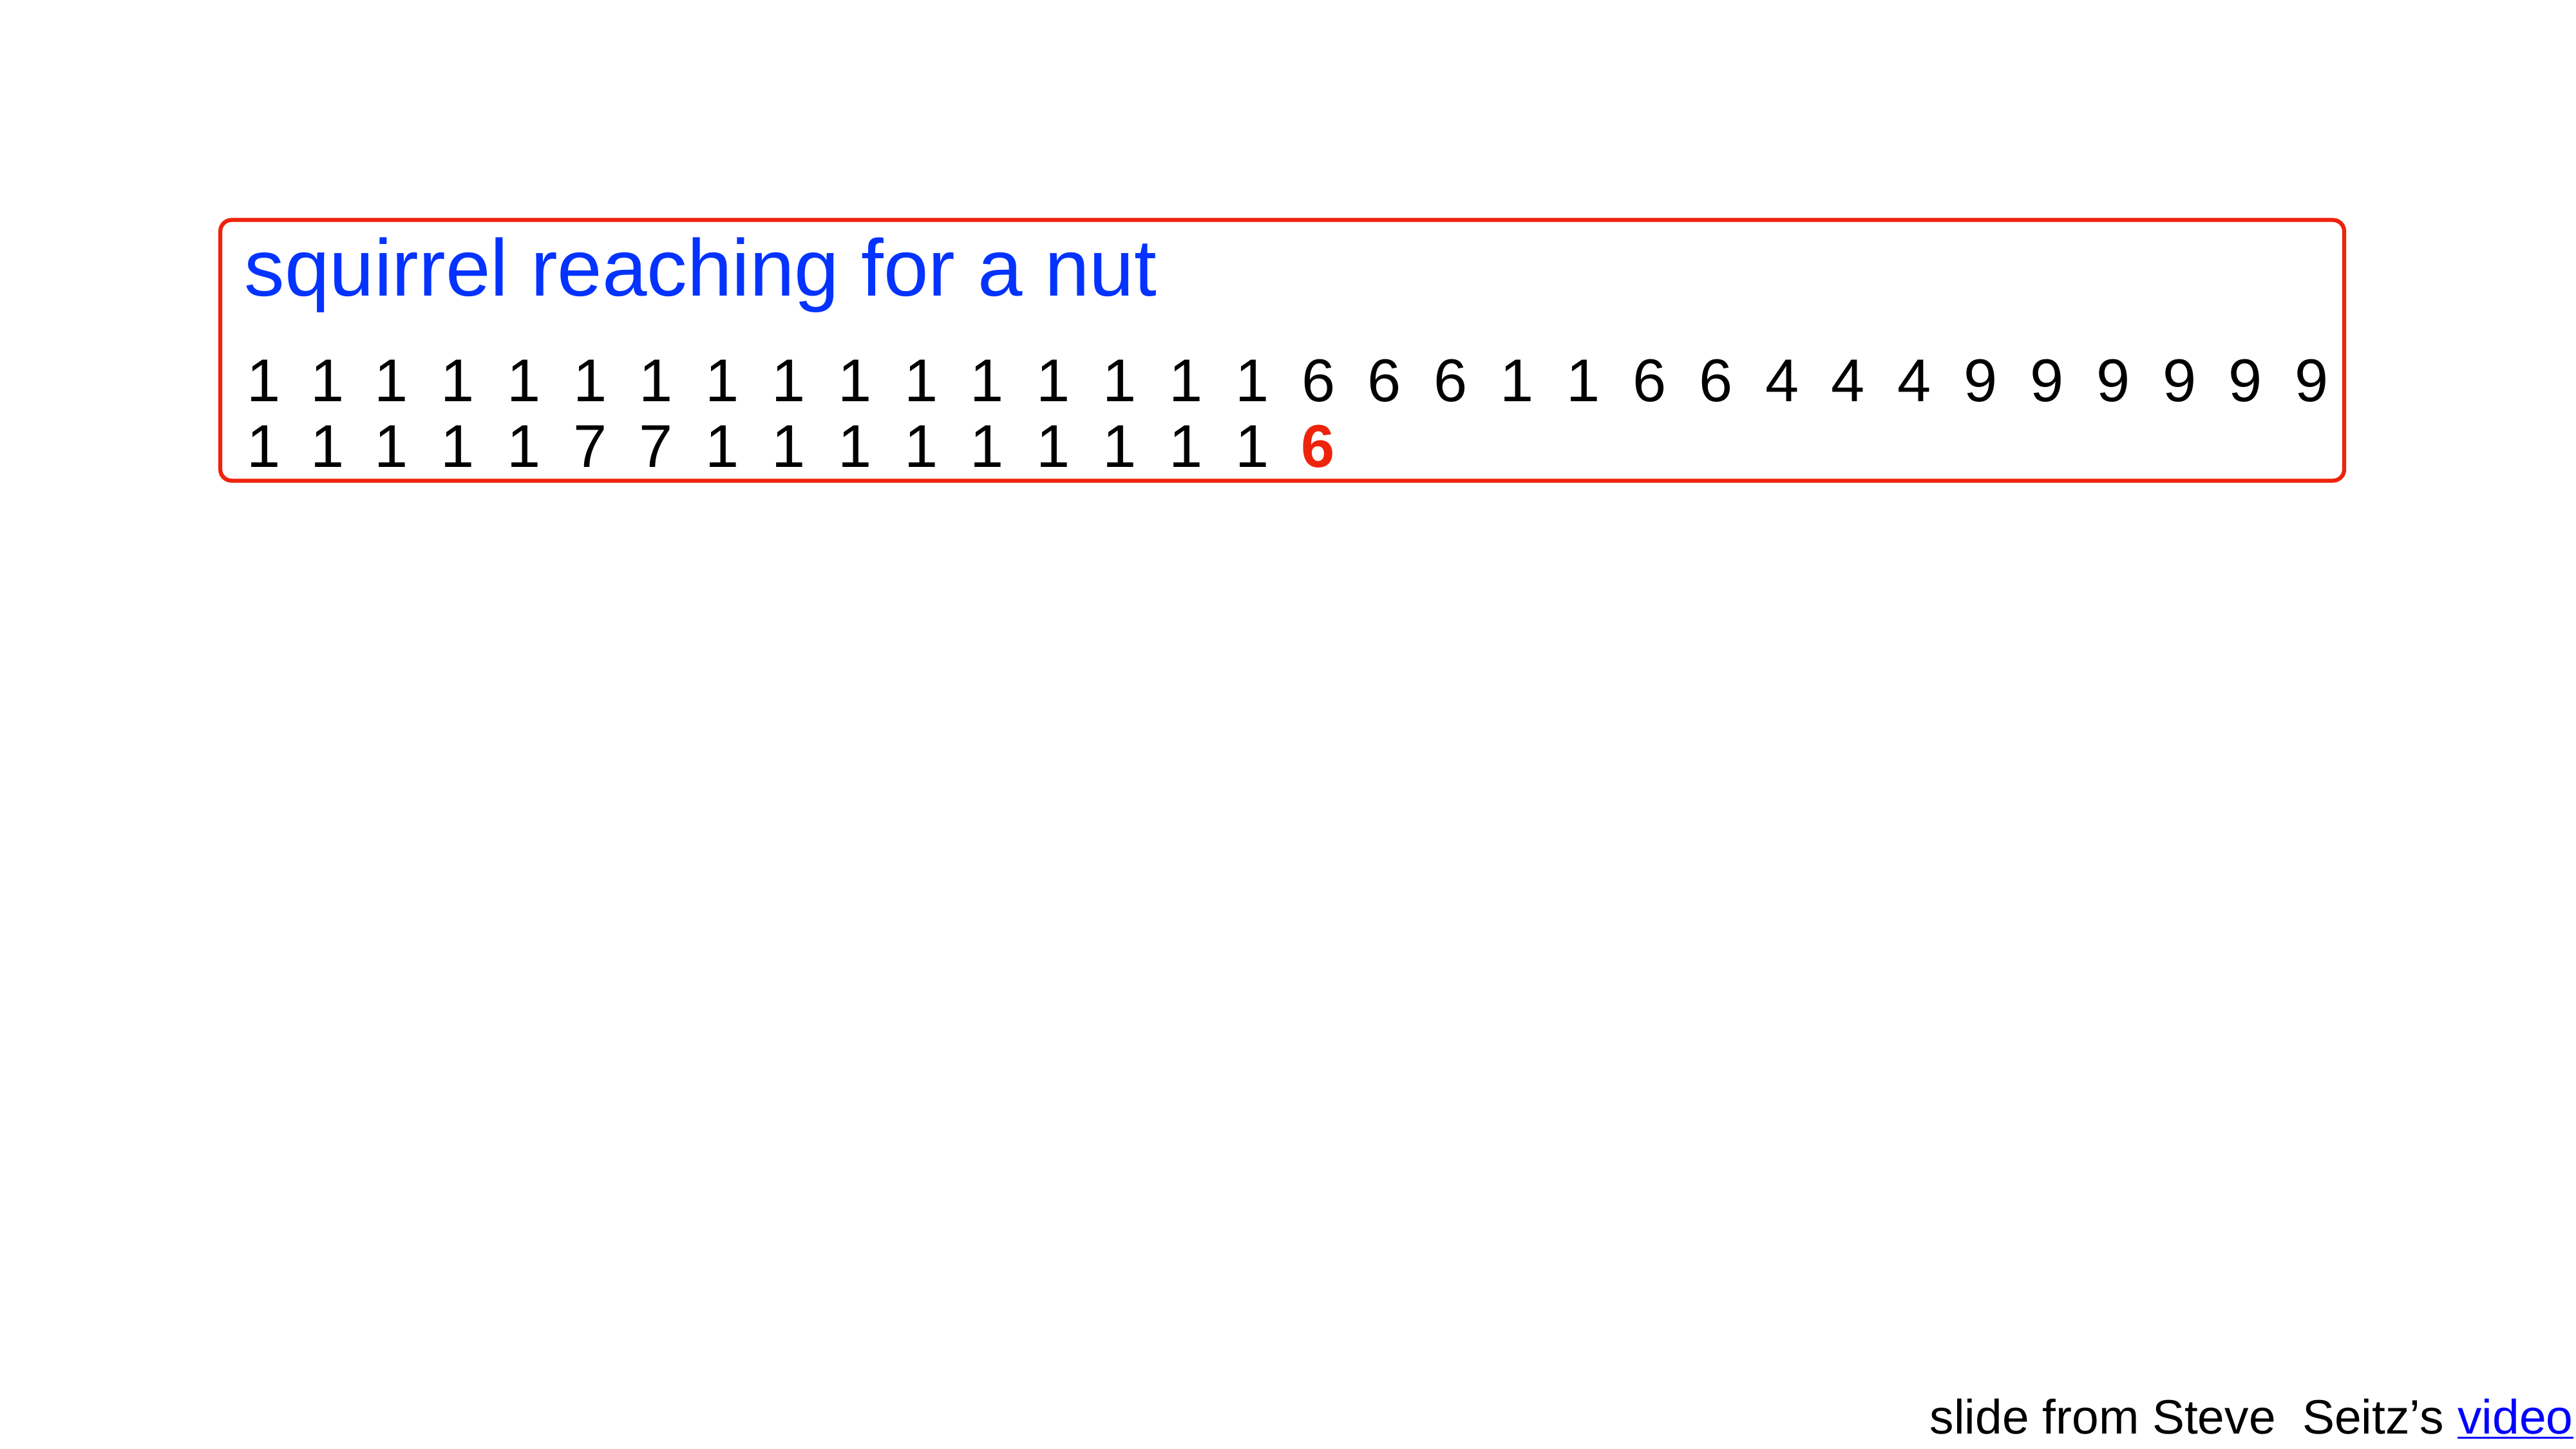

squirrel reaching for a nut

1
1
1
1
1
1
1
1
1
1
1
1
1
1
1
1
6
6
6
1
1
6
6
4
4
4
9
9
9
9
9
9
1
1
1
1
1
7
7
1
1
1
1
1
1
1
1
1
6
slide from Steve  Seitz’s video